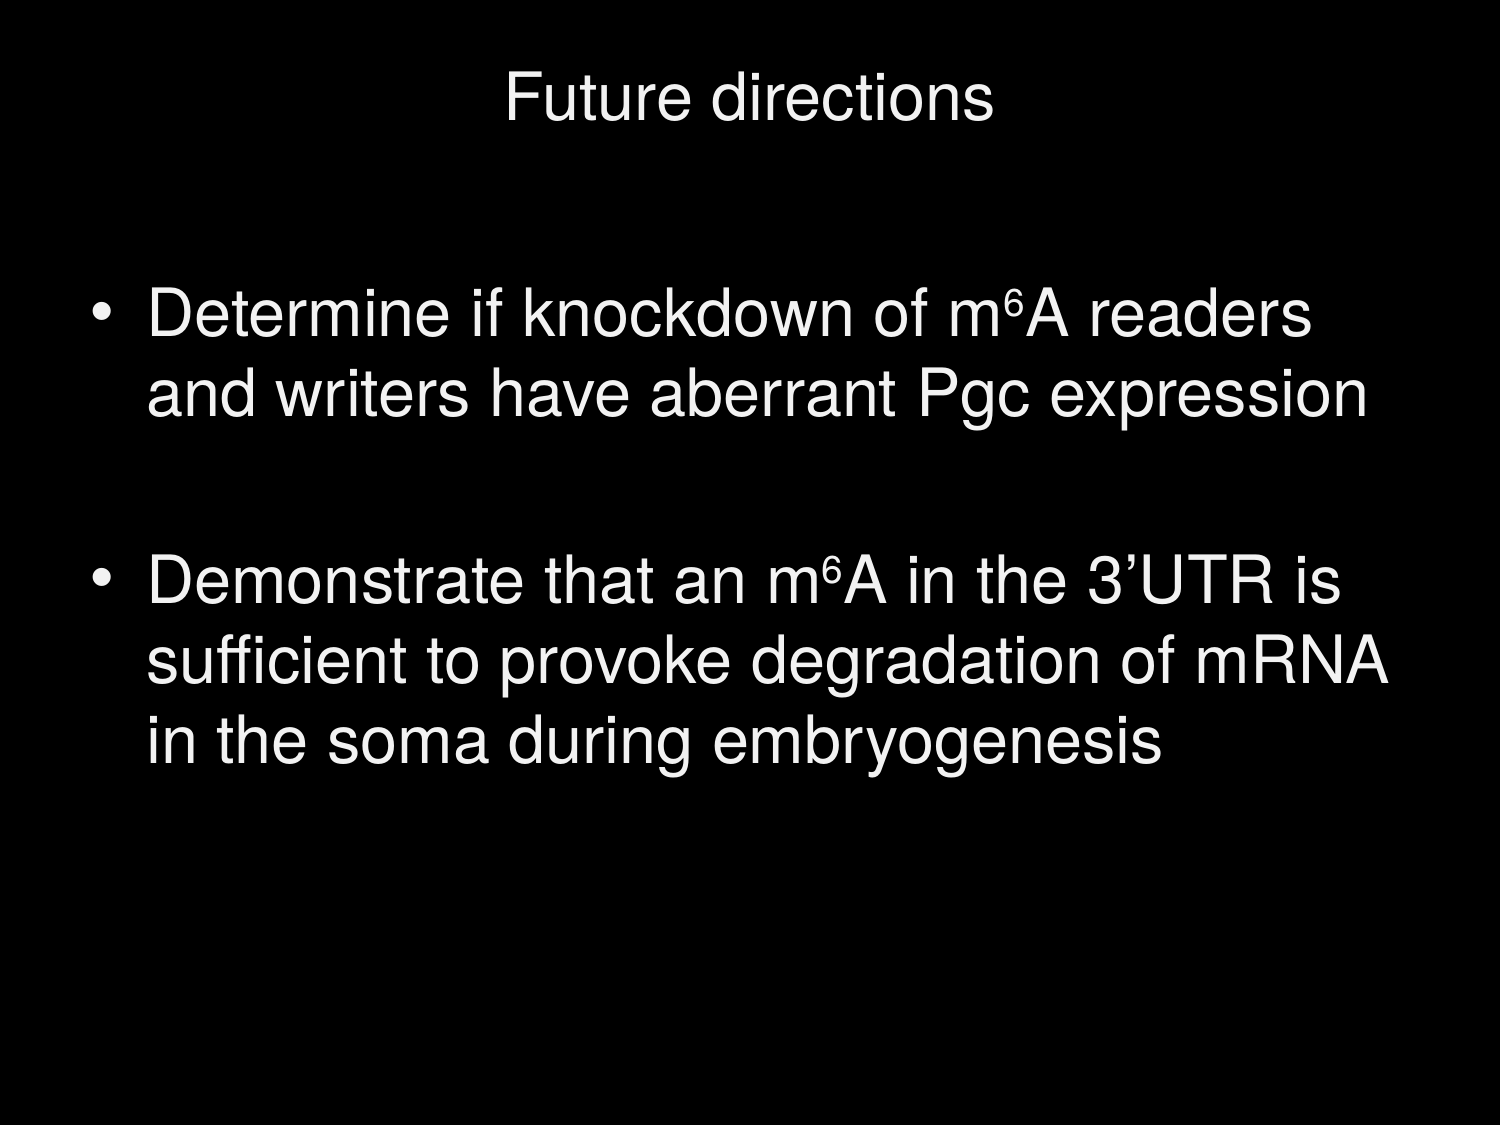

# Future directions
Determine if knockdown of m6A readers and writers have aberrant Pgc expression

Demonstrate that an m6A in the 3’UTR is sufficient to provoke degradation of mRNA in the soma during embryogenesis